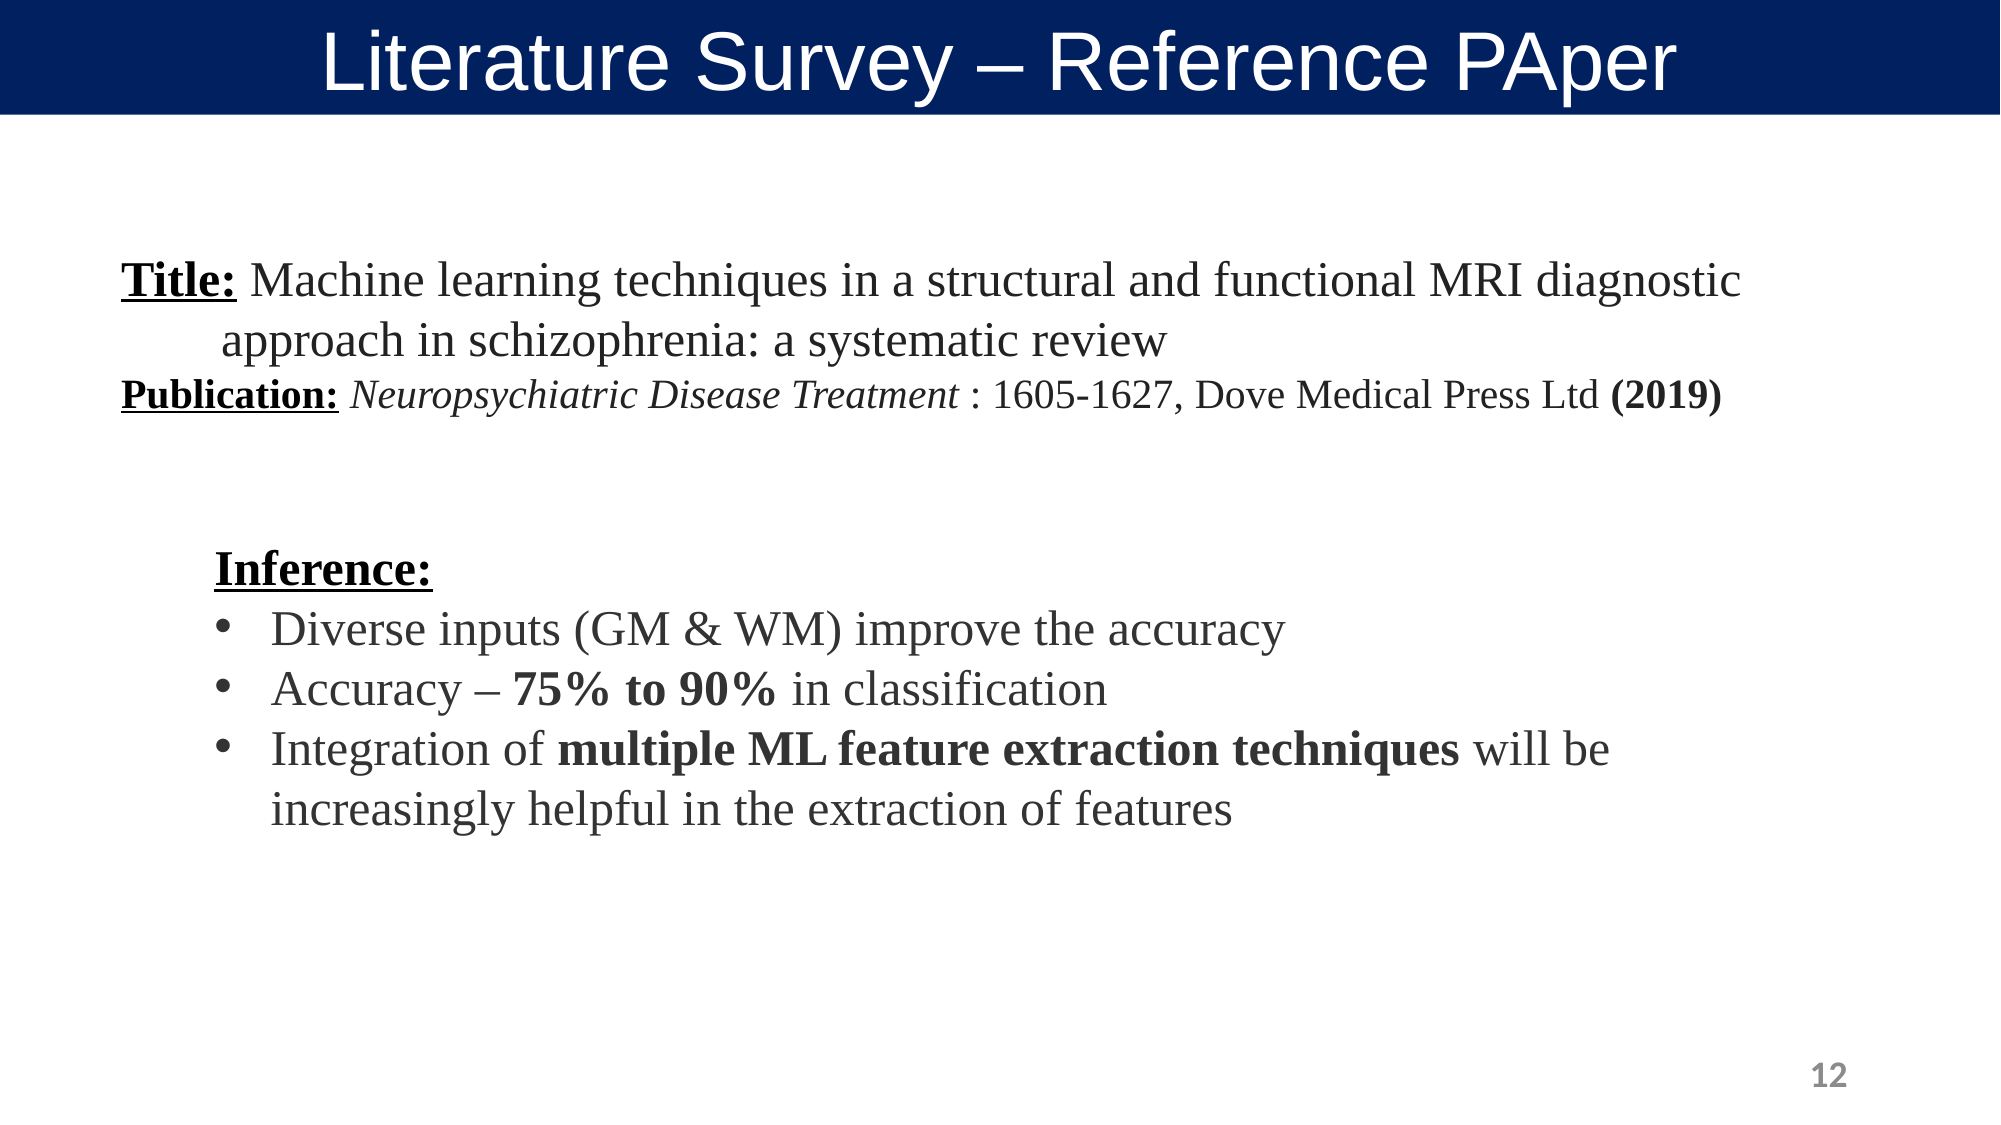

Literature Survey – Reference PAper
Title: Machine learning techniques in a structural and functional MRI diagnostic
        approach in schizophrenia: a systematic review
Publication: Neuropsychiatric Disease Treatment : 1605-1627, Dove Medical Press Ltd (2019)
Inference:
Diverse inputs (GM & WM) improve the accuracy
Accuracy – 75% to 90% in classification
Integration of multiple ML feature extraction techniques will be increasingly helpful in the extraction of features
12